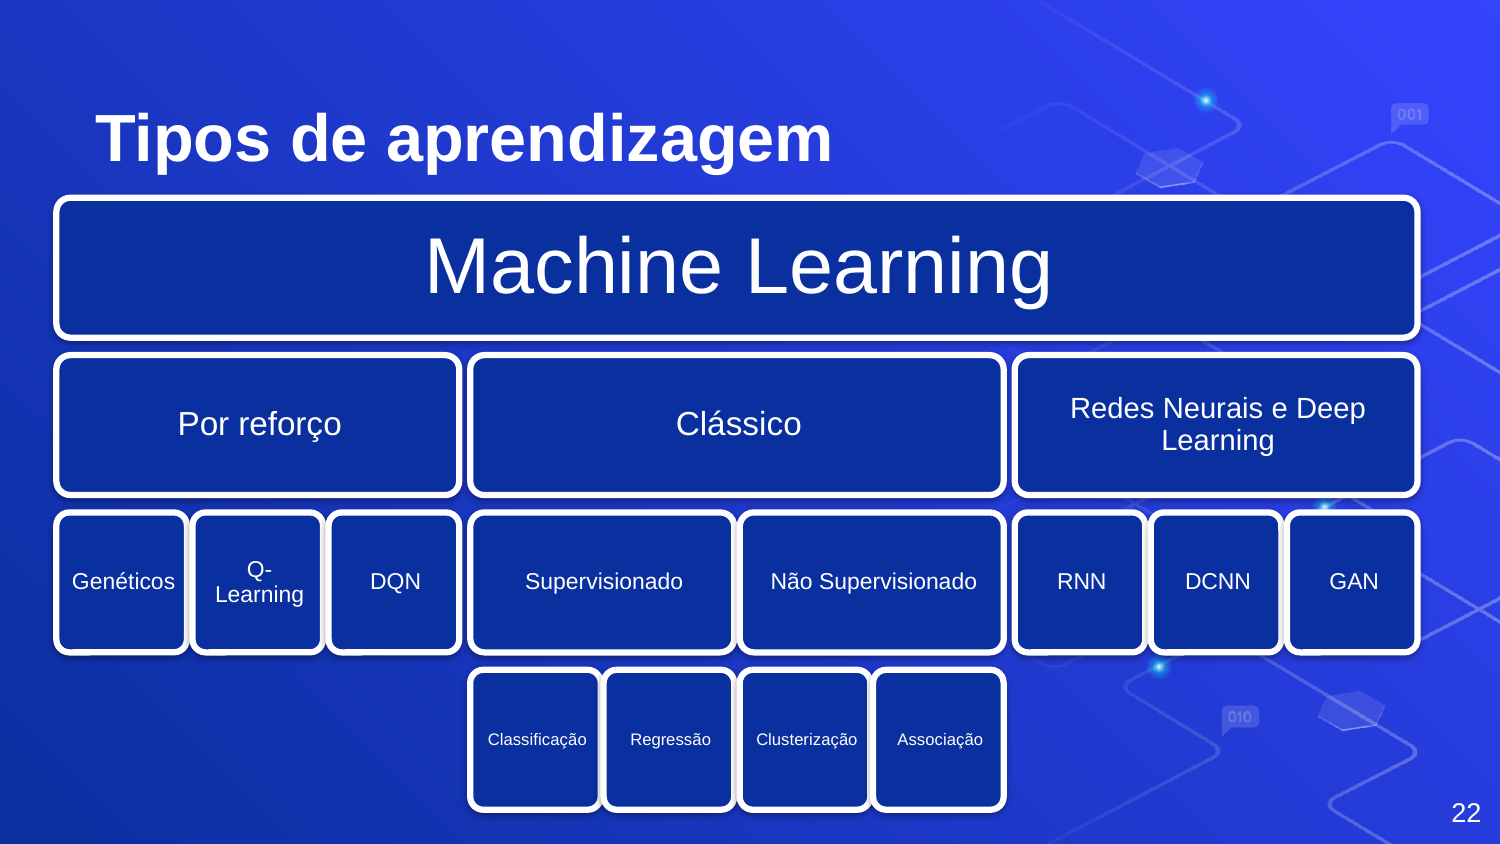

# Tipos de aprendizagem
Machine Learning
Por reforço
Genéticos
Q-Learning
DQN
Clássico
Supervisionado
Classificação
Regressão
Não Supervisionado
Clusterização
Associação
Redes Neurais e Deep Learning
RNN
DCNN
GAN
22